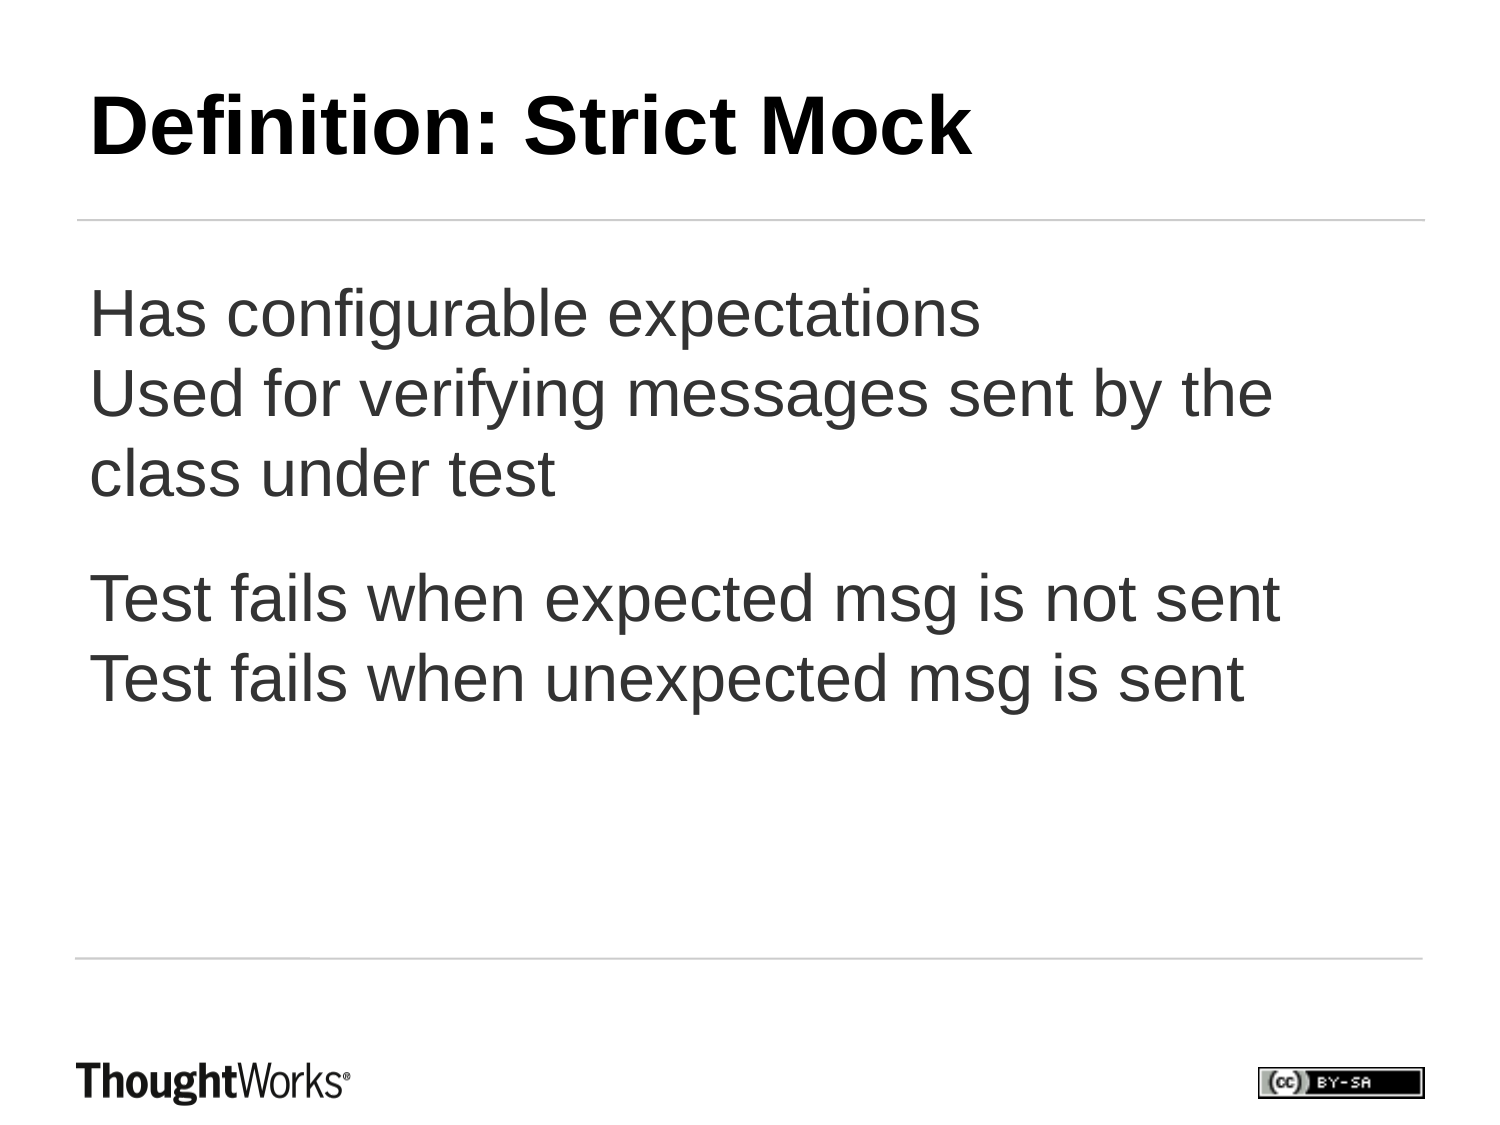

Definition: Strict Mock
Has configurable expectations
 Used for verifying messages sent by the  class under test

Test fails when expected msg is not sent  Test fails when unexpected msg is sent